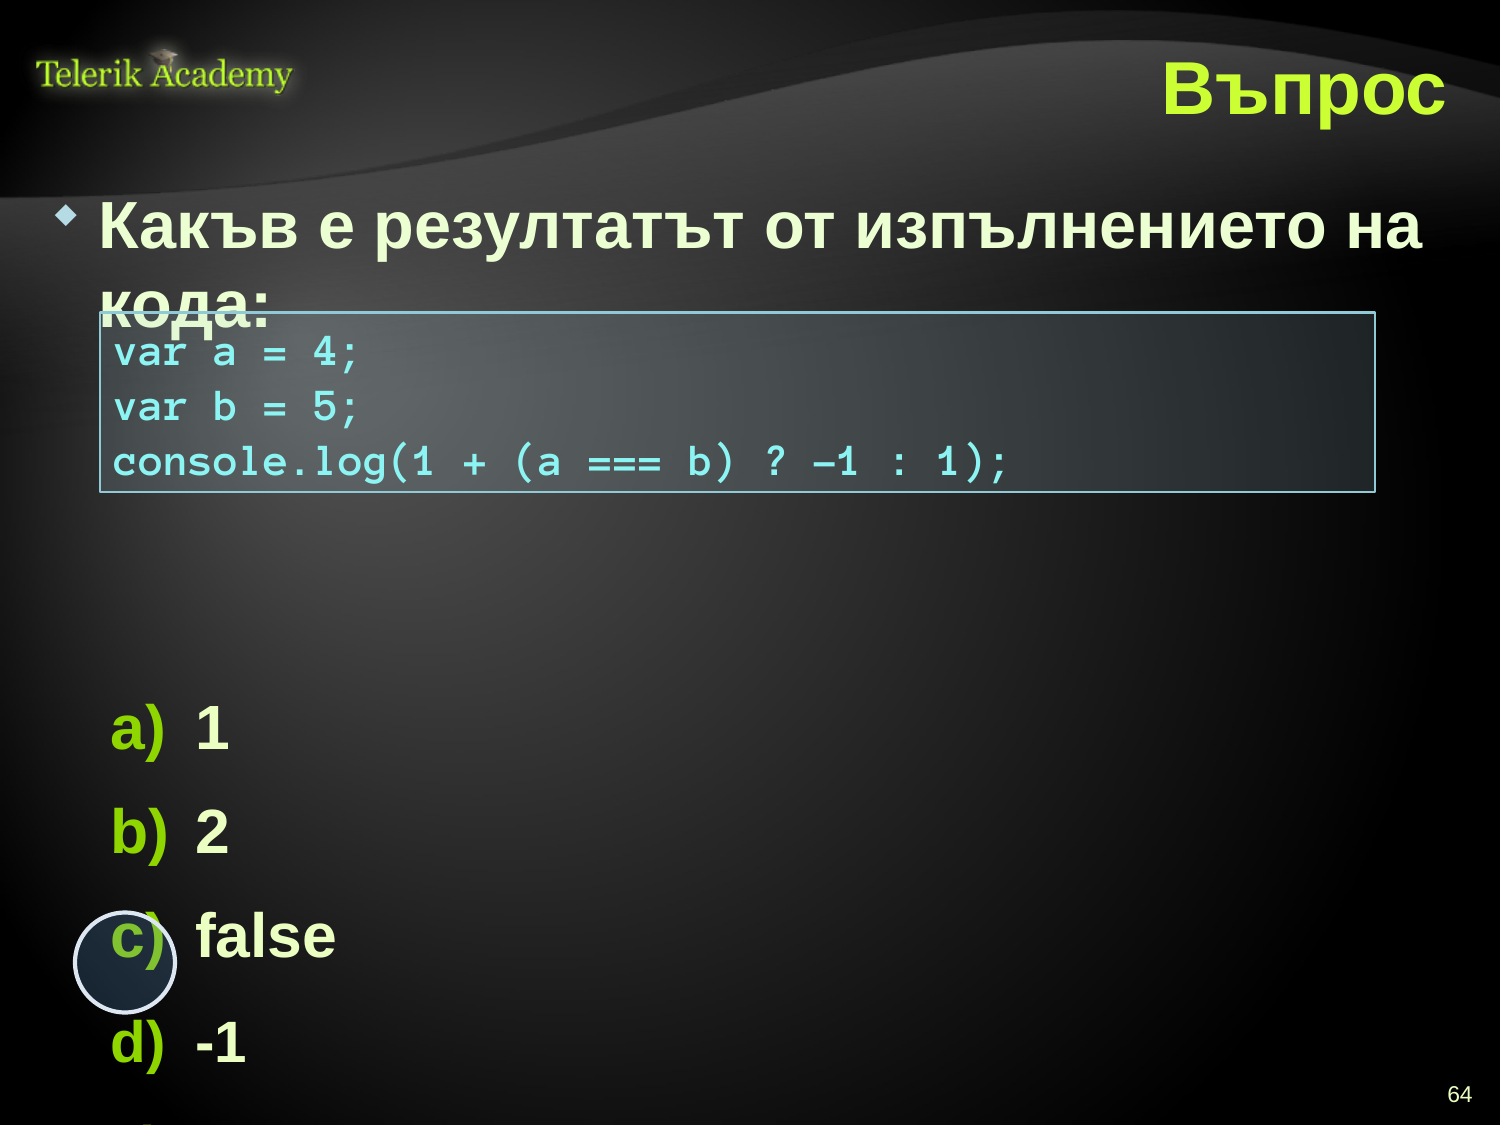

# Въпрос
Какъв е резултатът от изпълнението на кода:
1
2
false
-1
0
var a = 4;
var b = 5;
console.log(1 + (a === b) ? -1 : 1);

64